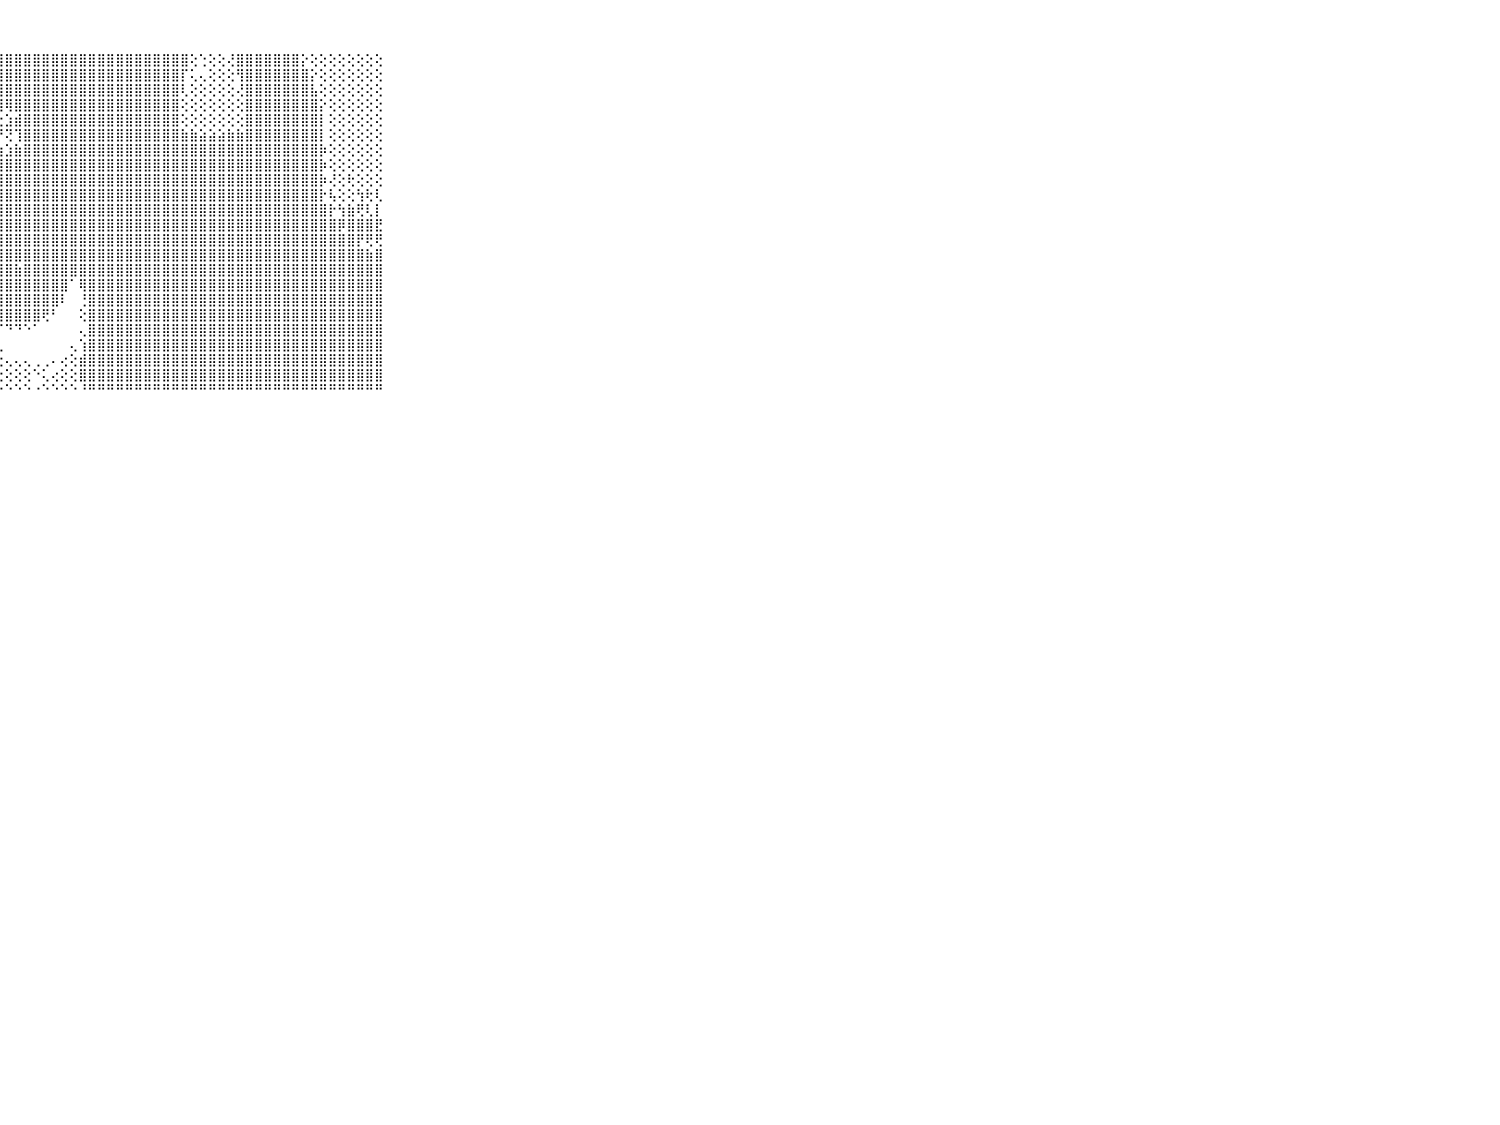

⠀⠀⠀⠀⠀⠀⠀⠀⠀⠀⠀⣿⣿⣿⣿⣿⣿⣿⣿⣿⣿⣿⣿⣿⣿⣿⣿⣿⣿⣿⣿⣿⣿⣿⣿⣿⣿⣿⣿⣿⣿⣿⣿⣿⣿⣿⣿⣿⢕⢑⢕⢕⢜⣿⣿⣿⣿⣿⣿⣿⡕⢕⢕⢕⢕⢕⢕⢕⢕⠀⠀⠀⠀⠀⠀⠀⠀⠀⠀⠀⠀
⠀⠀⠀⠀⠀⠀⠀⠀⠀⠀⠀⣿⣿⣿⣿⣿⣿⣿⣿⣿⣿⣿⣿⣿⣿⣿⣿⣿⣿⣿⣿⣿⣿⣿⣿⣿⣿⣿⣿⣿⣿⣿⣿⣿⣿⣿⣿⡏⢅⢄⢕⢕⢕⢻⣿⣿⣿⣿⣿⣿⣿⡕⢕⢕⢕⢕⢕⢕⢕⠀⠀⠀⠀⠀⠀⠀⠀⠀⠀⠀⠀
⠀⠀⠀⠀⠀⠀⠀⠀⠀⠀⠀⣿⣿⣿⣿⣿⣿⣿⣿⣿⣿⣿⣿⣿⣿⣿⣿⣿⣿⣿⣿⣿⣿⣿⣿⣿⣿⣿⣿⣿⣿⣿⣿⣿⣿⣿⣿⢇⢕⢕⢕⢕⢕⢜⣿⣿⣿⣿⣿⣿⣿⣧⢕⢕⢕⢕⢕⢕⢕⠀⠀⠀⠀⠀⠀⠀⠀⠀⠀⠀⠀
⠀⠀⠀⠀⠀⠀⠀⠀⠀⠀⠀⣿⣿⣿⣿⣿⣿⣿⣿⣿⣿⡿⢿⢟⢟⢻⢿⣿⢿⣿⣿⣿⣿⣿⣿⣿⣿⣿⣿⣿⣿⣿⣿⣿⣿⣿⣿⢕⢕⢕⢕⢕⢕⢕⣿⣿⣿⣿⣿⣿⣿⣿⡕⢕⢕⢕⢕⢕⢕⠀⠀⠀⠀⠀⠀⠀⠀⠀⠀⠀⠀
⠀⠀⠀⠀⠀⠀⠀⠀⠀⠀⠀⣿⣿⣿⣿⣿⣿⣿⣿⢟⢅⢄⢔⢕⢕⢇⢕⣕⣱⣾⣿⣿⣿⣿⣿⣿⣿⣿⣿⣿⣿⣿⣿⣿⣿⣿⣿⢕⢕⢕⢕⢕⢕⢕⣿⣿⣿⣿⣿⣿⣿⣿⡇⢕⢕⢕⢕⢕⢕⠀⠀⠀⠀⠀⠀⠀⠀⠀⠀⠀⠀
⠀⠀⠀⠀⠀⠀⠀⠀⠀⠀⠀⣿⣿⣿⣿⣿⣿⡏⢕⠕⢅⢵⢇⣕⣽⡷⠟⠝⢝⢹⣿⣿⣿⣿⣿⣿⣿⣿⣿⣿⣿⣿⣿⣿⣿⣿⣿⣷⣷⣵⣵⣵⣷⣷⣿⣿⣿⣿⣿⣿⣿⣿⡇⢕⢕⢕⢕⢕⢕⠀⠀⠀⠀⠀⠀⠀⠀⠀⠀⠀⠀
⠀⠀⠀⠀⠀⠀⠀⠀⠀⠀⠀⣿⣿⣿⣿⣿⡧⢕⢁⢀⢔⢕⢾⠏⠑⢀⢀⣰⣱⣷⣿⣿⣿⣿⣿⣿⣿⣿⣿⣿⣿⣿⣿⣿⣿⣿⣿⣿⣿⣿⣿⣿⣿⣿⣿⣿⣿⣿⣿⣿⣿⣿⡷⢕⢕⢕⢕⢕⢕⠀⠀⠀⠀⠀⠀⠀⠀⠀⠀⠀⠀
⠀⠀⠀⠀⠀⠀⠀⠀⠀⠀⠀⣿⣿⣿⣿⣿⣧⡕⢕⢕⢄⢄⢄⢄⣔⣕⣱⣿⣿⣿⣿⣿⣿⣿⣿⣿⣿⣿⣿⣿⣿⣿⣿⣿⣿⣿⣿⣿⣿⣿⣿⣿⣿⣿⣿⣿⣿⣿⣿⣿⣿⣿⡷⢕⢕⢕⢕⢕⢕⠀⠀⠀⠀⠀⠀⠀⠀⠀⠀⠀⠀
⠀⠀⠀⠀⠀⠀⠀⠀⠀⠀⠀⣿⣿⣿⣿⣿⣿⢕⢕⢜⣵⣾⣿⣿⣿⣿⣿⣿⣿⣿⣿⣿⣿⣿⣿⣿⣿⣿⣿⣿⣿⣿⣿⣿⣿⣿⣿⣿⣿⣿⣿⣿⣿⣿⣿⣿⣿⣿⣿⣿⣿⣿⡷⢜⢕⢗⢕⢕⢕⠀⠀⠀⠀⠀⠀⠀⠀⠀⠀⠀⠀
⠀⠀⠀⠀⠀⠀⠀⠀⠀⠀⠀⣿⣿⣿⣿⣿⣿⡕⢕⢸⣿⣿⣿⣿⣿⣿⣿⣿⣿⣿⣿⣿⣿⣿⣿⣿⣿⣿⣿⣿⣿⣿⣿⣿⣿⣿⣿⣿⣿⣿⣿⣿⣿⣿⣿⣿⣿⣿⣿⣿⣿⣿⡗⢧⢕⢕⢳⢗⢇⠀⠀⠀⠀⠀⠀⠀⠀⠀⠀⠀⠀
⠀⠀⠀⠀⠀⠀⠀⠀⠀⠀⠀⣿⣿⣿⣿⣿⣿⣧⢕⢸⣿⣿⣿⣿⣿⣿⣿⣿⣿⣿⣿⣿⣿⣿⣿⣿⣿⣿⣿⣿⣿⣿⣿⣿⣿⣿⣿⣿⣿⣿⣿⣿⣿⣿⣿⣿⣿⣿⣿⣿⣿⣿⣿⡗⢳⣷⢟⢇⡇⠀⠀⠀⠀⠀⠀⠀⠀⠀⠀⠀⠀
⠀⠀⠀⠀⠀⠀⠀⠀⠀⠀⠀⣿⣿⣿⣿⣿⣿⣿⣇⢜⣿⣿⣿⣿⣿⣿⣿⣿⣿⣿⣿⣿⣿⣿⣿⣿⣿⣿⣿⣿⣿⣿⣿⣿⣿⣿⣿⣿⣿⣿⣿⣿⣿⣿⣿⣿⣿⣿⣿⣿⣿⣿⣿⣿⡿⣿⣿⣿⣟⠀⠀⠀⠀⠀⠀⠀⠀⠀⠀⠀⠀
⠀⠀⠀⠀⠀⠀⠀⠀⠀⠀⠀⣿⣿⣿⣿⣿⣿⣿⣿⣧⣿⣿⣿⣿⣿⣿⣿⣿⣿⣿⣿⣿⣿⣿⣿⣿⣿⣿⣿⣿⣿⣿⣿⣿⣿⣿⣿⣿⣿⣿⣿⣿⣿⣿⣿⣿⣿⣿⣿⣿⣿⣿⣿⣿⣿⣿⡟⢟⢟⠀⠀⠀⠀⠀⠀⠀⠀⠀⠀⠀⠀
⠀⠀⠀⠀⠀⠀⠀⠀⠀⠀⠀⣿⣿⣿⣿⣿⣿⣿⣿⣿⣿⣿⣿⣿⣿⣿⣿⣿⣿⣿⣿⣿⣿⣿⣿⣿⣿⣿⣿⣿⣿⣿⣿⣿⣿⣿⣿⣿⣿⣿⣿⣿⣿⣿⣿⣿⣿⣿⣿⣿⣿⣿⣿⣿⣿⣿⣿⣷⣿⠀⠀⠀⠀⠀⠀⠀⠀⠀⠀⠀⠀
⠀⠀⠀⠀⠀⠀⠀⠀⠀⠀⠀⣿⣿⣿⣿⣿⣿⣿⣿⣿⣿⣿⣿⣿⣿⣿⣿⣿⣿⣷⣿⣿⣿⣿⣿⣿⣿⣿⣿⣿⣿⣿⣿⣿⣿⣿⣿⣿⣿⣿⣿⣿⣿⣿⣿⣿⣿⣿⣿⣿⣿⣿⣿⣿⣿⣿⣿⣿⣿⠀⠀⠀⠀⠀⠀⠀⠀⠀⠀⠀⠀
⠀⠀⠀⠀⠀⠀⠀⠀⠀⠀⠀⣿⣿⣿⣿⣿⣿⣿⣿⣿⣿⣿⣿⣿⣿⣿⣿⣿⣿⣿⣿⣿⣿⣿⣿⠁⢿⣿⣿⣿⣿⣿⣿⣿⣿⣿⣿⣿⣿⣿⣿⣿⣿⣿⣿⣿⣿⣿⣿⣿⣿⣿⣿⣿⣿⣿⣿⣿⣿⠀⠀⠀⠀⠀⠀⠀⠀⠀⠀⠀⠀
⠀⠀⠀⠀⠀⠀⠀⠀⠀⠀⠀⣿⣿⣿⣿⣿⣿⣿⣿⣿⣿⣿⣿⡿⢿⣿⣿⣿⣿⣿⣿⣿⣿⣿⠇⠀⢘⣿⣿⣿⣿⣿⣿⣿⣿⣿⣿⣿⣿⣿⣿⣿⣿⣿⣿⣿⣿⣿⣿⣿⣿⣿⣿⣿⣿⣿⣿⣿⣿⠀⠀⠀⠀⠀⠀⠀⠀⠀⠀⠀⠀
⠀⠀⠀⠀⠀⠀⠀⠀⠀⠀⠀⣿⣿⣿⣿⣿⣿⣿⣿⣿⣿⣿⣿⡇⢜⢻⢿⣿⣿⣿⣿⣿⢟⠃⠀⠀⢕⣿⣿⣿⣿⣿⣿⣿⣿⣿⣿⣿⣿⣿⣿⣿⣿⣿⣿⣿⣿⣿⣿⣿⣿⣿⣿⣿⣿⣿⣿⣿⣿⠀⠀⠀⠀⠀⠀⠀⠀⠀⠀⠀⠀
⠀⠀⠀⠀⠀⠀⠀⠀⠀⠀⠀⣿⣿⣿⣿⣿⣿⣿⣿⣿⣿⣿⣿⡇⢕⢅⢁⠈⠙⠙⠑⠁⠀⠀⠀⠀⢄⣿⣿⣿⣿⣿⣿⣿⣿⣿⣿⣿⣿⣿⣿⣿⣿⣿⣿⣿⣿⣿⣿⣿⣿⣿⣿⣿⣿⣿⣿⣿⣿⠀⠀⠀⠀⠀⠀⠀⠀⠀⠀⠀⠀
⠀⠀⠀⠀⠀⠀⠀⠀⠀⠀⠀⣿⣿⣿⣿⣿⣿⣿⣿⣿⣿⣿⣿⡇⢑⢕⠑⢀⠀⠀⠀⠀⠀⠀⠀⢄⢱⣿⣿⣿⣿⣿⣿⣿⣿⣿⣿⣿⣿⣿⣿⣿⣿⣿⣿⣿⣿⣿⣿⣿⣿⣿⣿⣿⣿⣿⣿⣿⣿⠀⠀⠀⠀⠀⠀⠀⠀⠀⠀⠀⠀
⠀⠀⠀⠀⠀⠀⠀⠀⠀⠀⠀⣿⣿⣿⣿⣿⣿⣿⣿⣿⣿⣿⣿⣿⣇⢕⢕⢔⢄⢄⢄⢀⢀⠄⢔⢕⣾⣿⣿⣿⣿⣿⣿⣿⣿⣿⣿⣿⣿⣿⣿⣿⣿⣿⣿⣿⣿⣿⣿⣿⣿⣿⣿⣿⣿⣿⣿⣿⣿⠀⠀⠀⠀⠀⠀⠀⠀⠀⠀⠀⠀
⠀⠀⠀⠀⠀⠀⠀⠀⠀⠀⠀⣿⣿⣿⣿⣿⣿⣿⣿⣿⣿⣿⣿⣿⣿⣇⢕⢕⢕⢕⢕⠑⢅⢔⢕⢕⣿⣿⣿⣿⣿⣿⣿⣿⣿⣿⣿⣿⣿⣿⣿⣿⣿⣿⣿⣿⣿⣿⣿⣿⣿⣿⣿⣿⣿⣿⣿⣿⣿⠀⠀⠀⠀⠀⠀⠀⠀⠀⠀⠀⠀
⠀⠀⠀⠀⠀⠀⠀⠀⠀⠀⠀⠛⠛⠛⠛⠛⠛⠛⠛⠛⠛⠛⠛⠛⠛⠛⠓⠑⠑⠑⠑⠐⠑⠑⠑⠑⠘⠛⠛⠛⠛⠛⠛⠛⠛⠛⠛⠛⠛⠛⠛⠛⠛⠛⠛⠛⠛⠛⠛⠛⠛⠛⠛⠛⠛⠛⠛⠛⠛⠀⠀⠀⠀⠀⠀⠀⠀⠀⠀⠀⠀